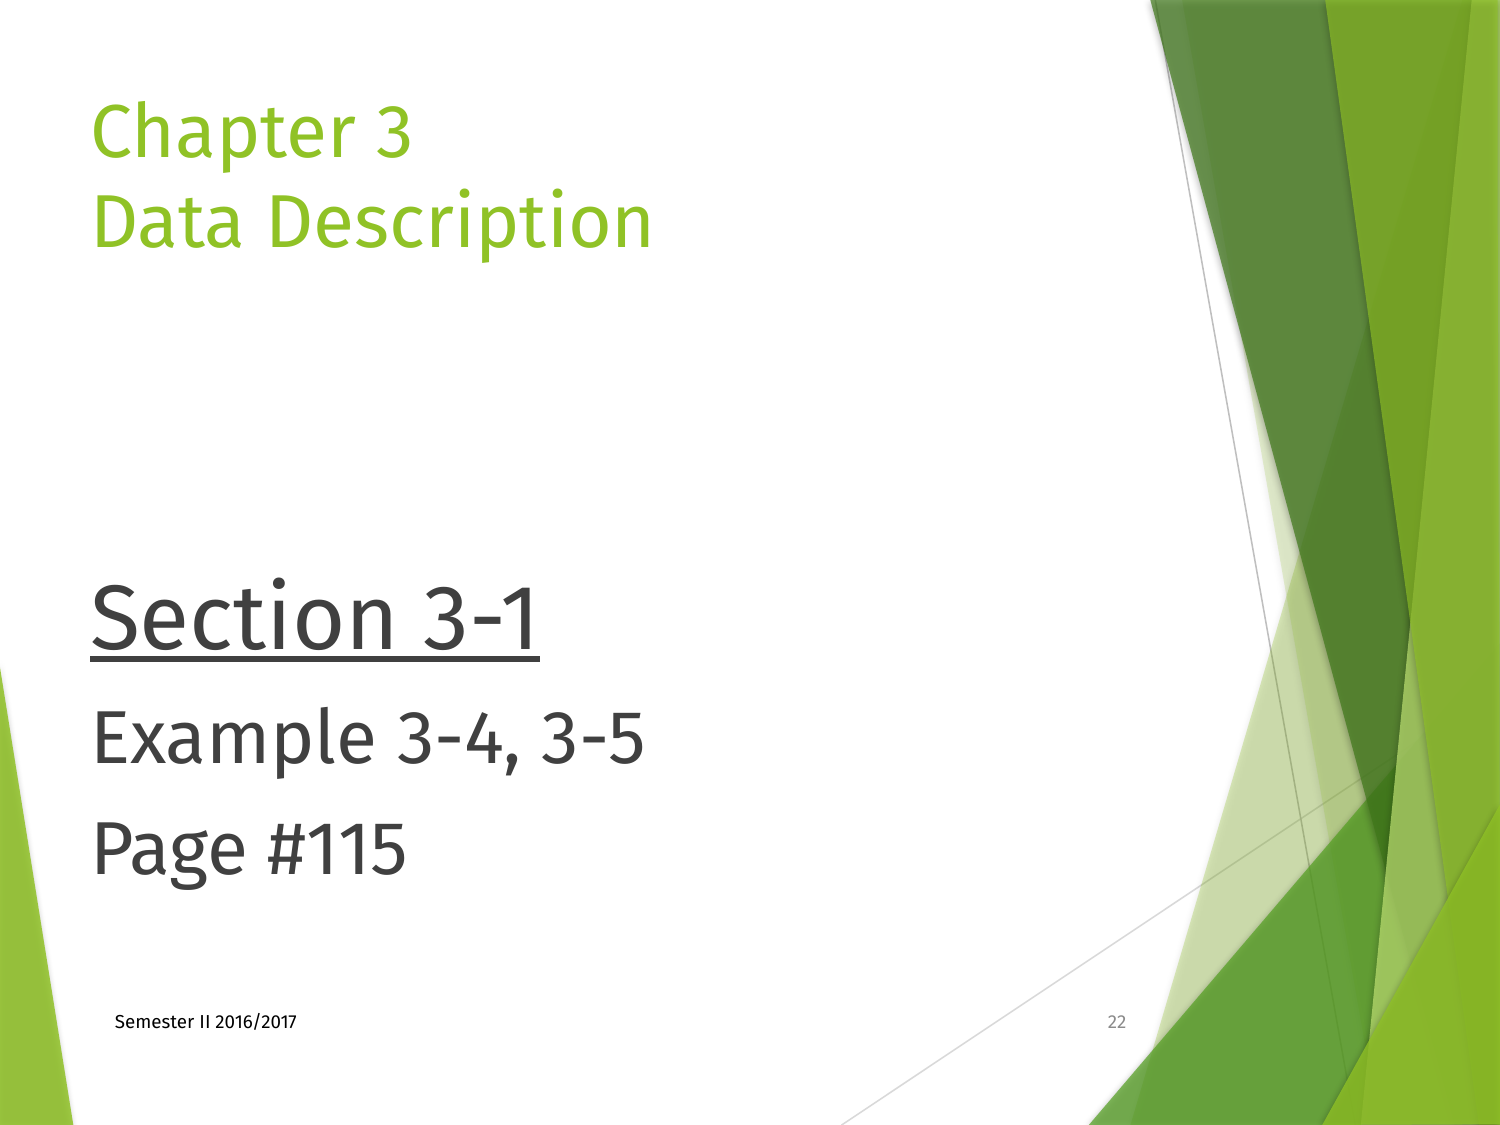

# Chapter 3 Data Description
Section 3-1
Example 3-4, 3-5
Page #115
Semester II 2016/2017
22